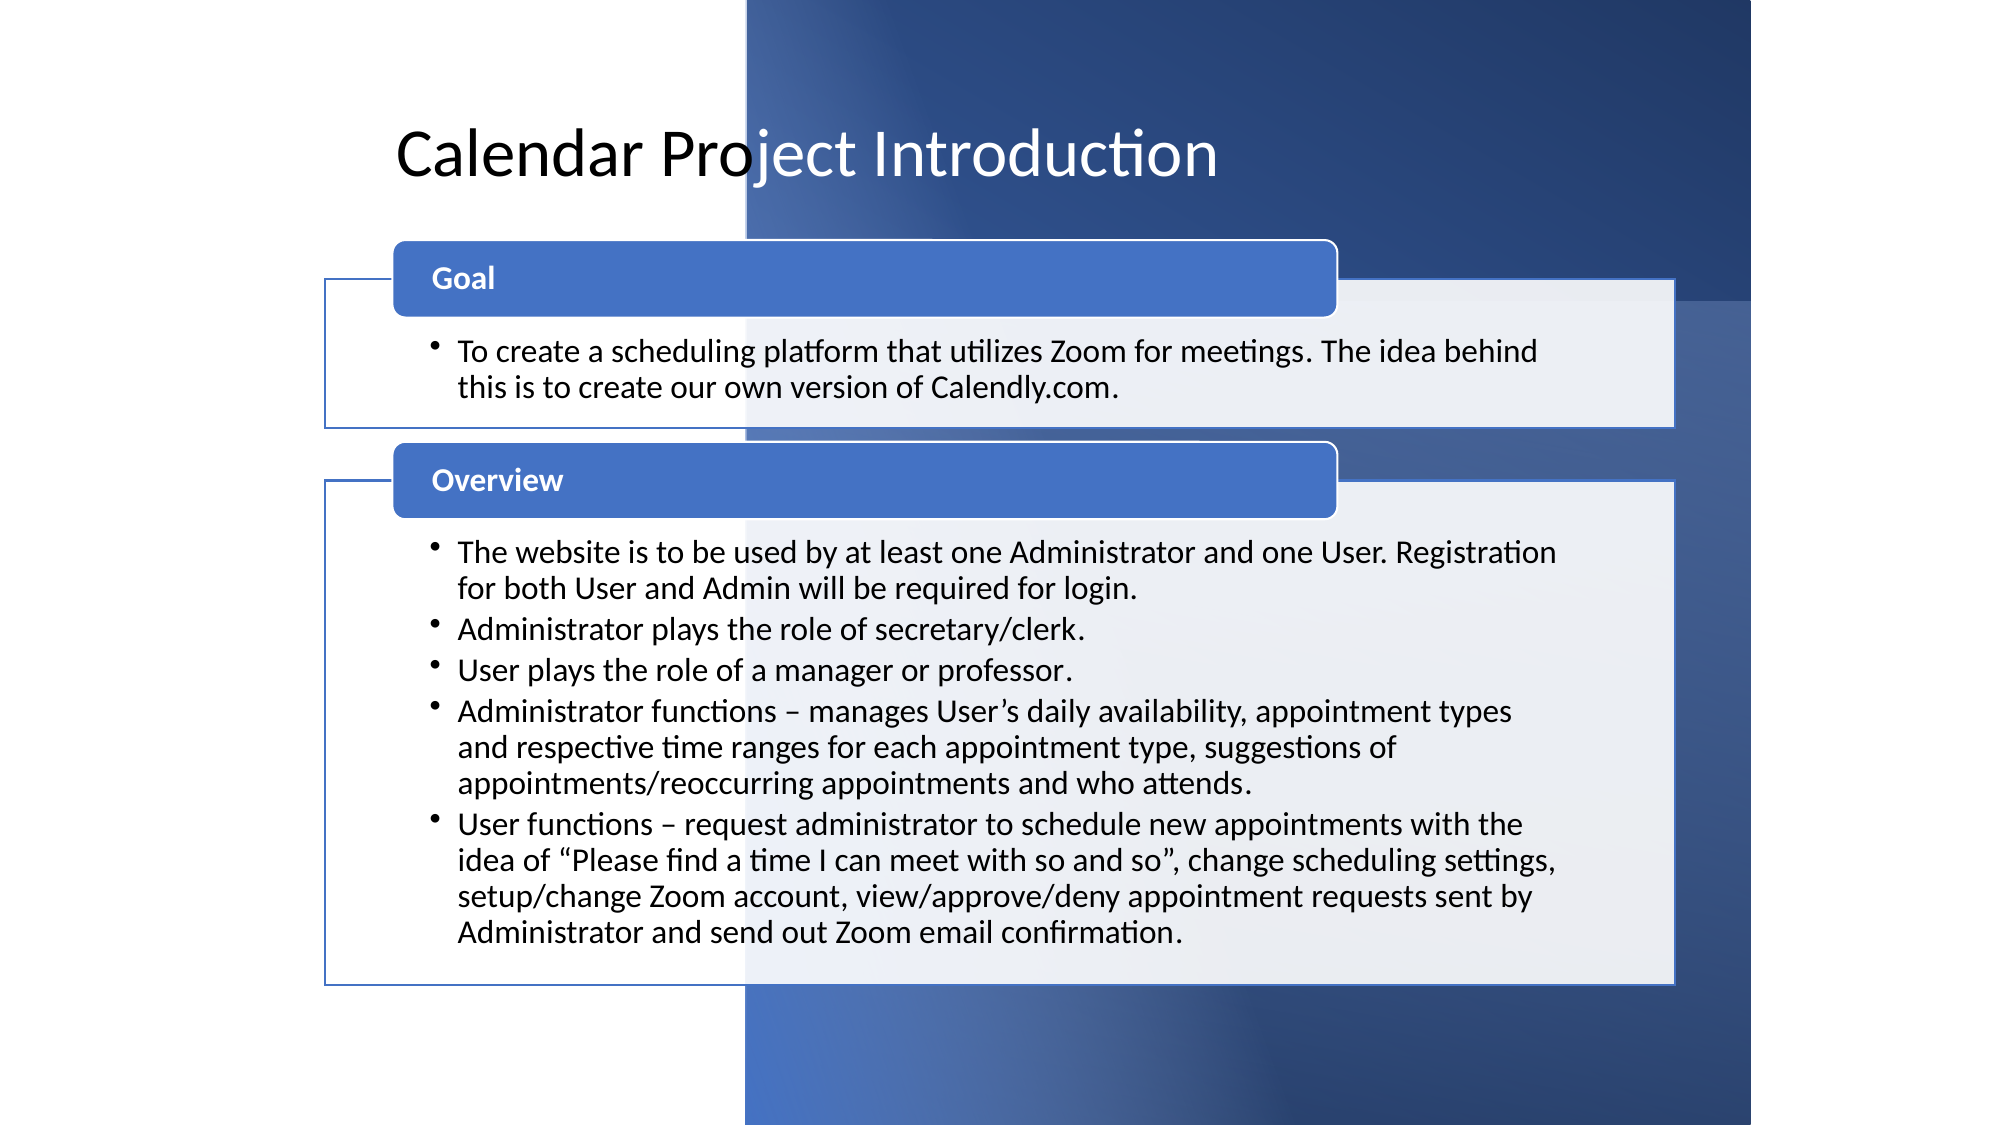

# Calendar Project Introduction

To create a scheduling platform that utilizes Zoom for meetings. The idea behind this is to create our own version of Calendly.com.
Goal
The website is to be used by at least one Administrator and one User. Registration for both User and Admin will be required for login.
Administrator plays the role of secretary/clerk.
User plays the role of a manager or professor.
Administrator functions – manages User’s daily availability, appointment types and respective time ranges for each appointment type, suggestions of appointments/reoccurring appointments and who attends.
User functions – request administrator to schedule new appointments with the idea of “Please find a time I can meet with so and so”, change scheduling settings, setup/change Zoom account, view/approve/deny appointment requests sent by Administrator and send out Zoom email confirmation.
Overview